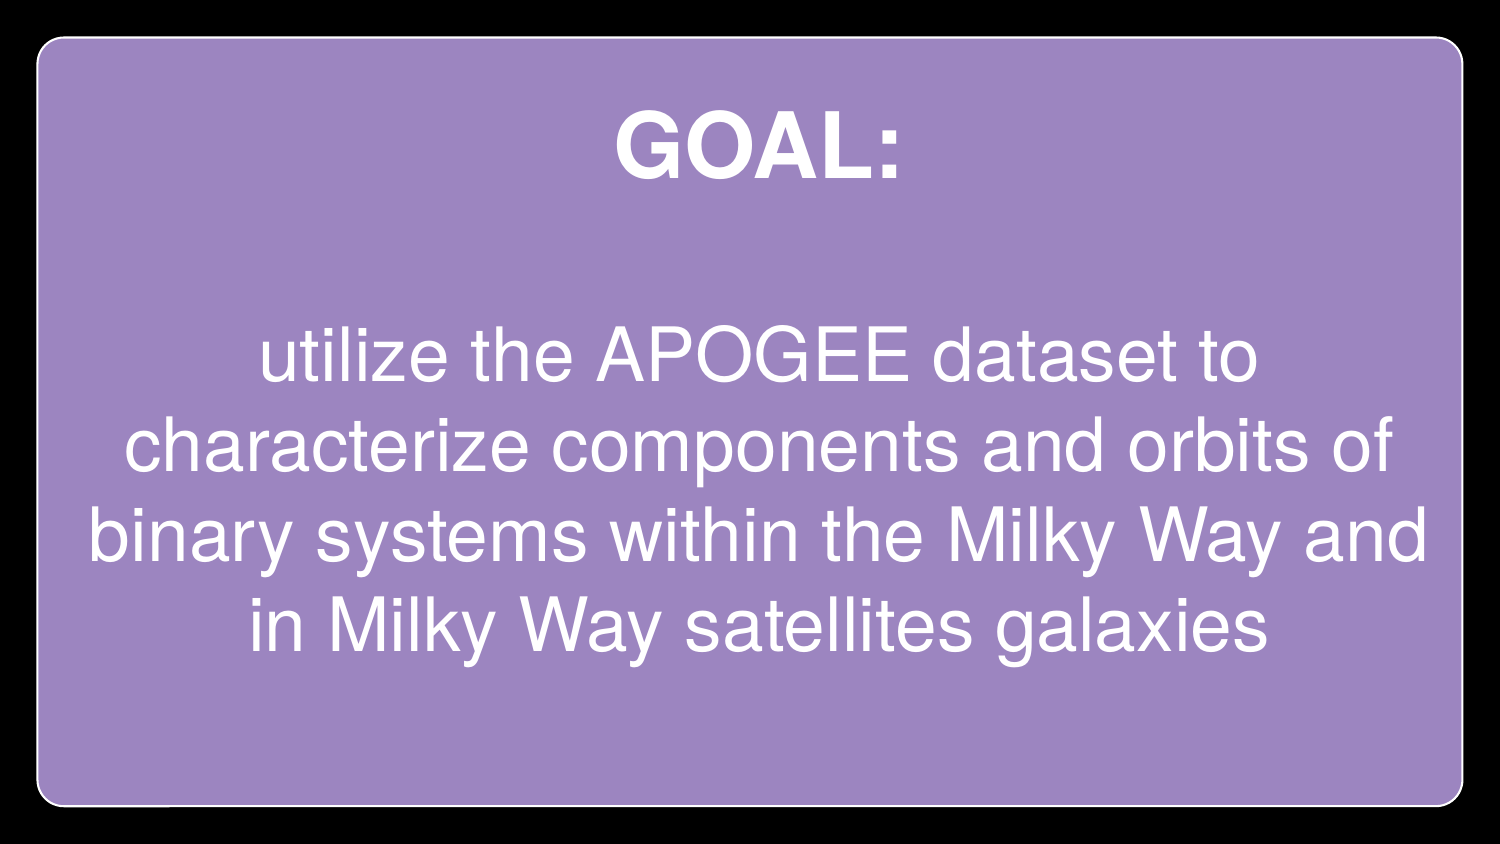

Large, multi-epoch, high resolution spectroscopic surveys are required to constrain properties of binaries.
GOAL:

utilize the APOGEE dataset to characterize components and orbits of binary systems within the Milky Way and in Milky Way satellites galaxies